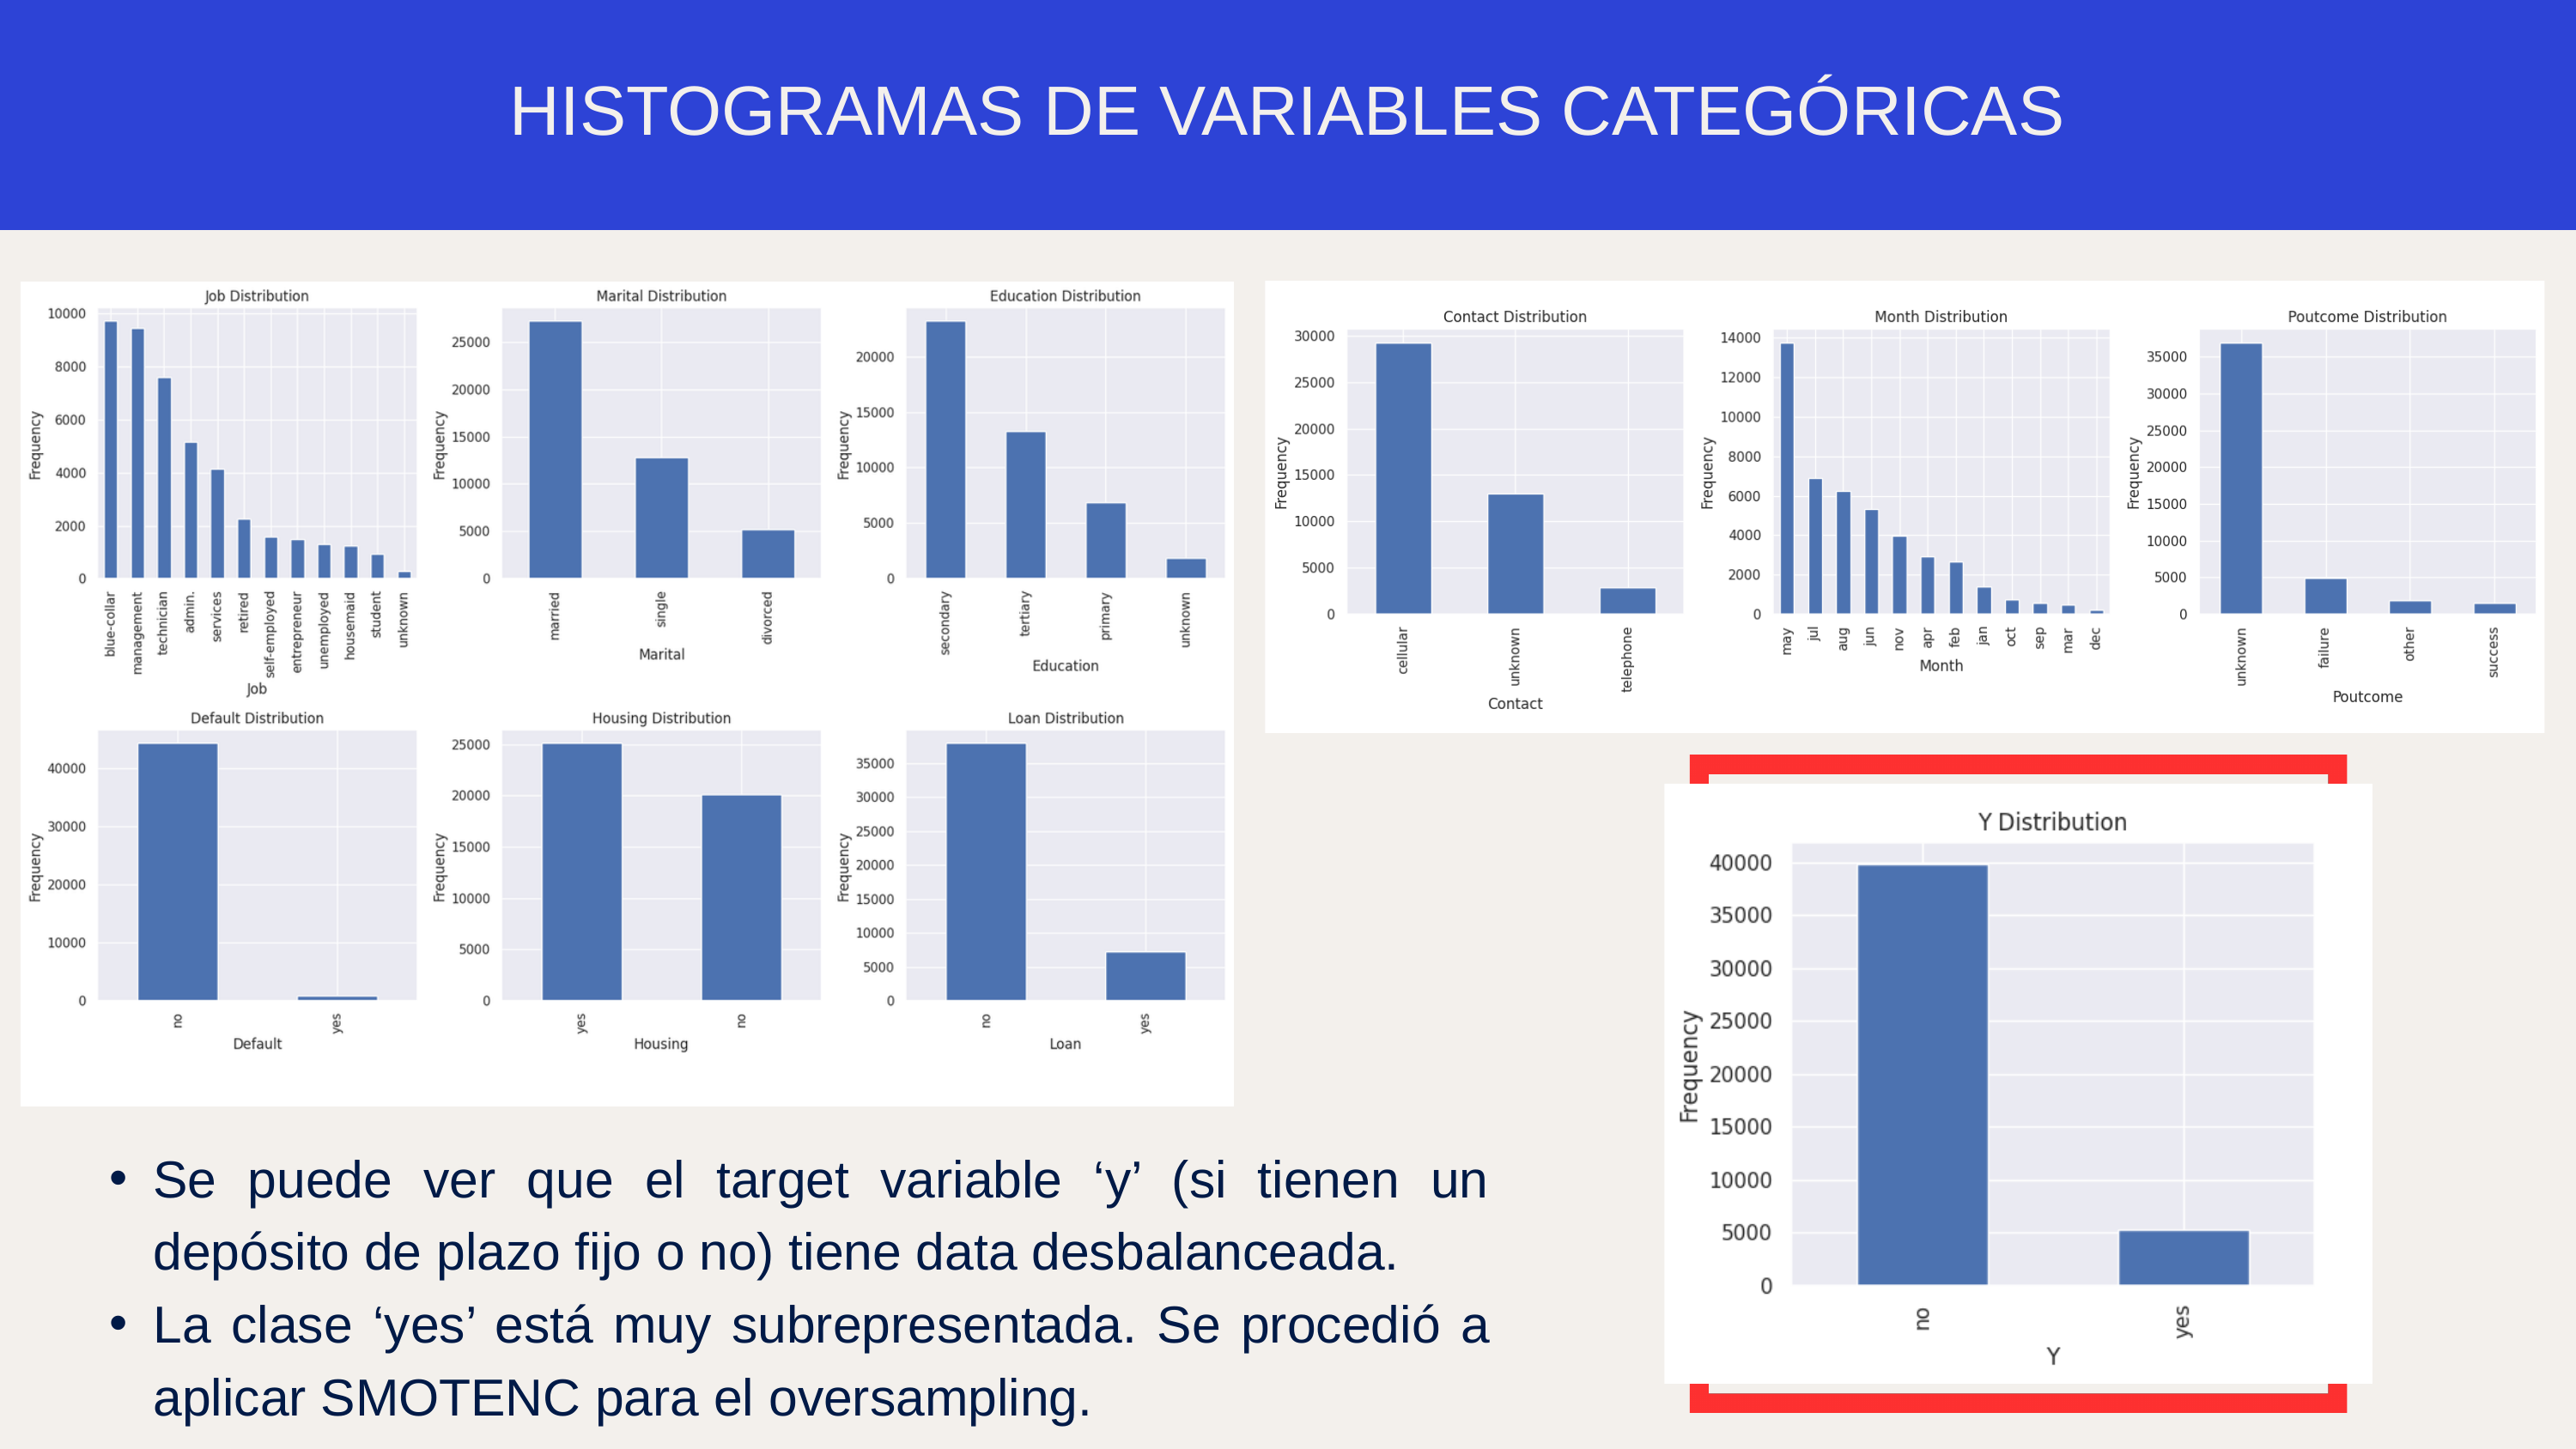

HISTOGRAMAS DE VARIABLES CATEGÓRICAS

Se puede ver que el target variable ‘y’ (si tienen un depósito de plazo fijo o no) tiene data desbalanceada.
La clase ‘yes’ está muy subrepresentada. Se procedió a aplicar SMOTENC para el oversampling.